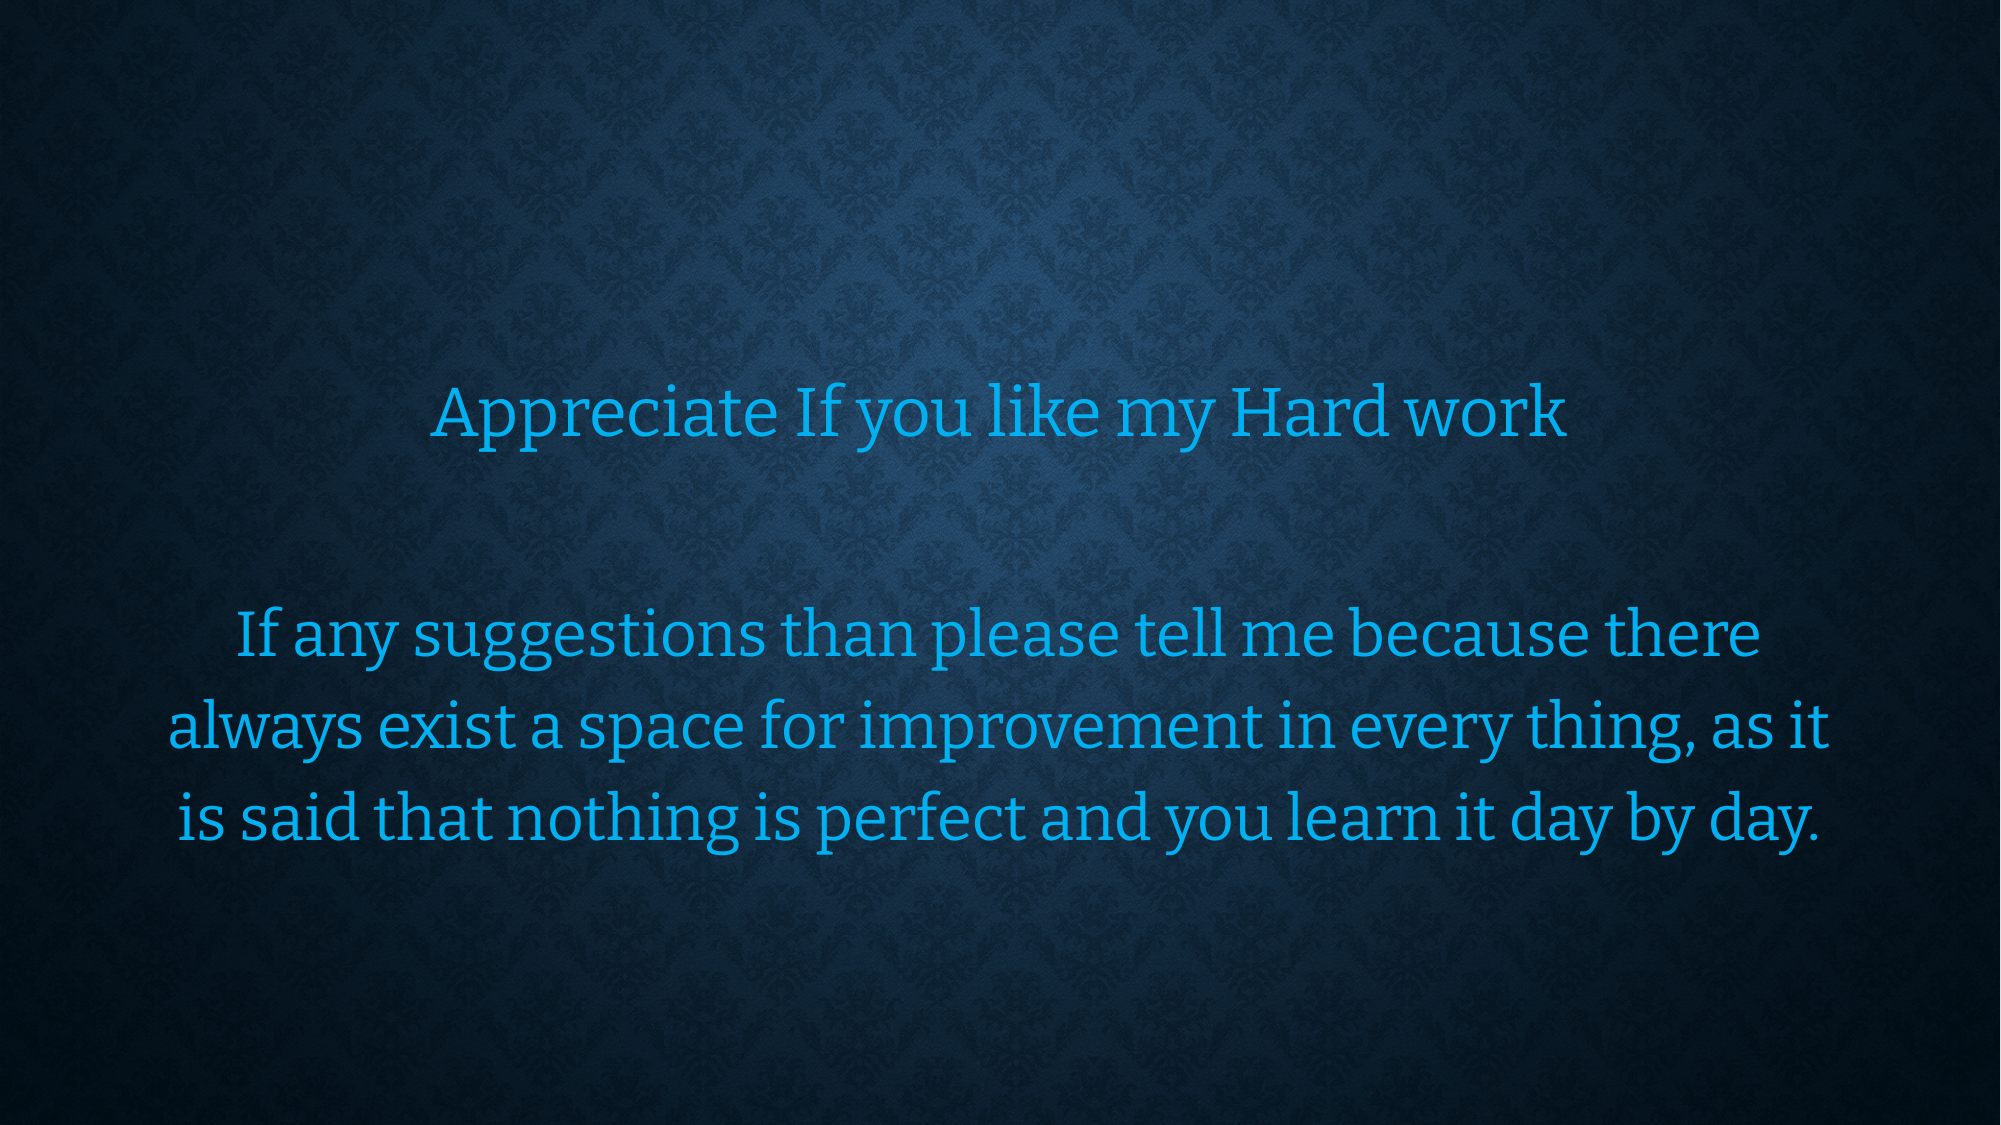

Appreciate If you like my Hard work

If any suggestions than please tell me because there always exist a space for improvement in every thing, as it is said that nothing is perfect and you learn it day by day.